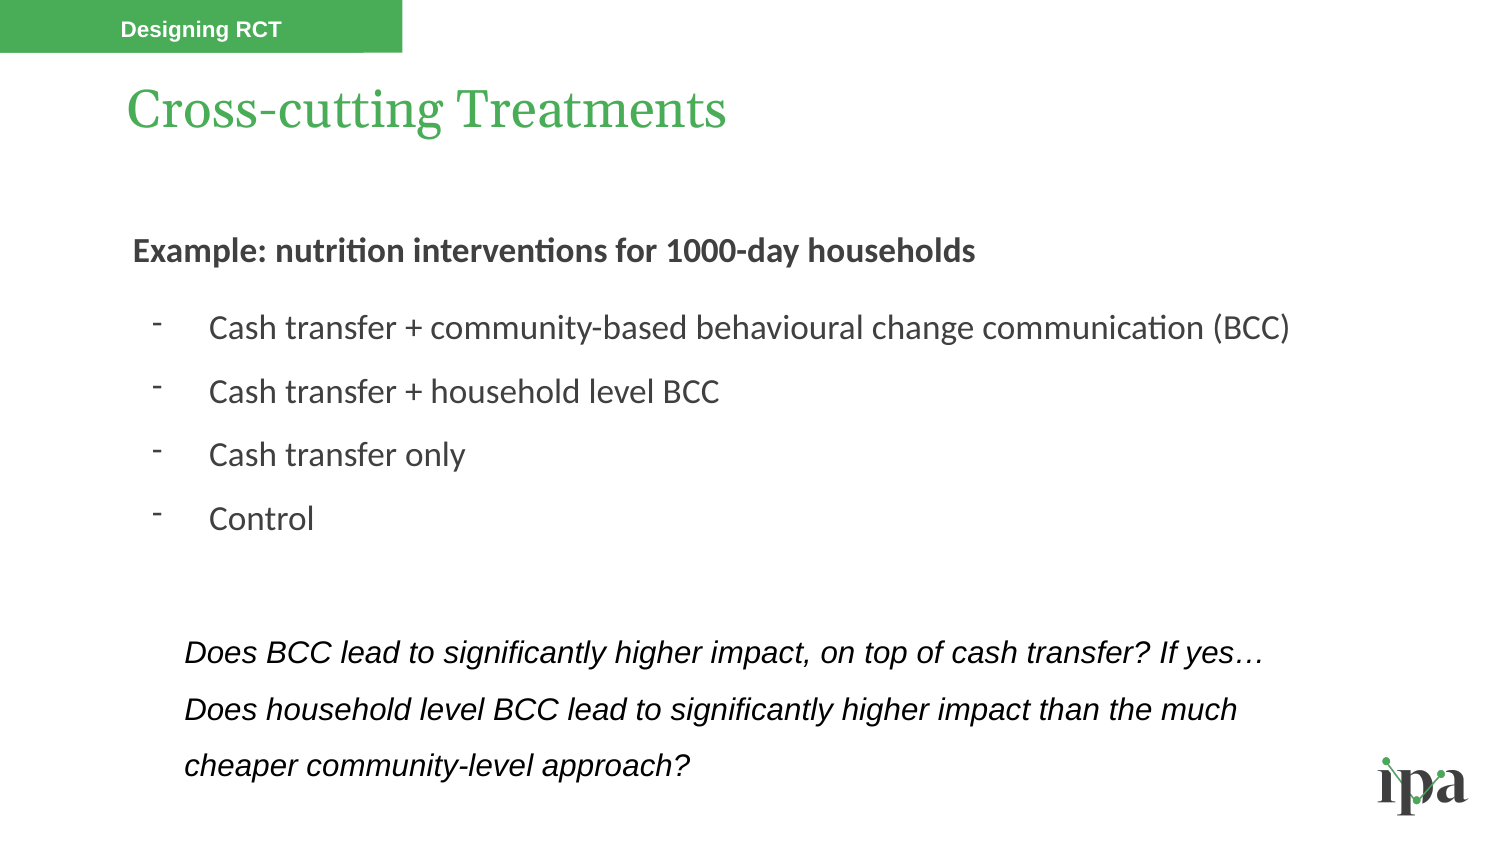

Designing RCT
# Cross-cutting Treatments
Example: nutrition interventions for 1000-day households
Cash transfer + community-based behavioural change communication (BCC)
Cash transfer + household level BCC
Cash transfer only
Control
Does BCC lead to significantly higher impact, on top of cash transfer? If yes…
Does household level BCC lead to significantly higher impact than the much cheaper community-level approach?